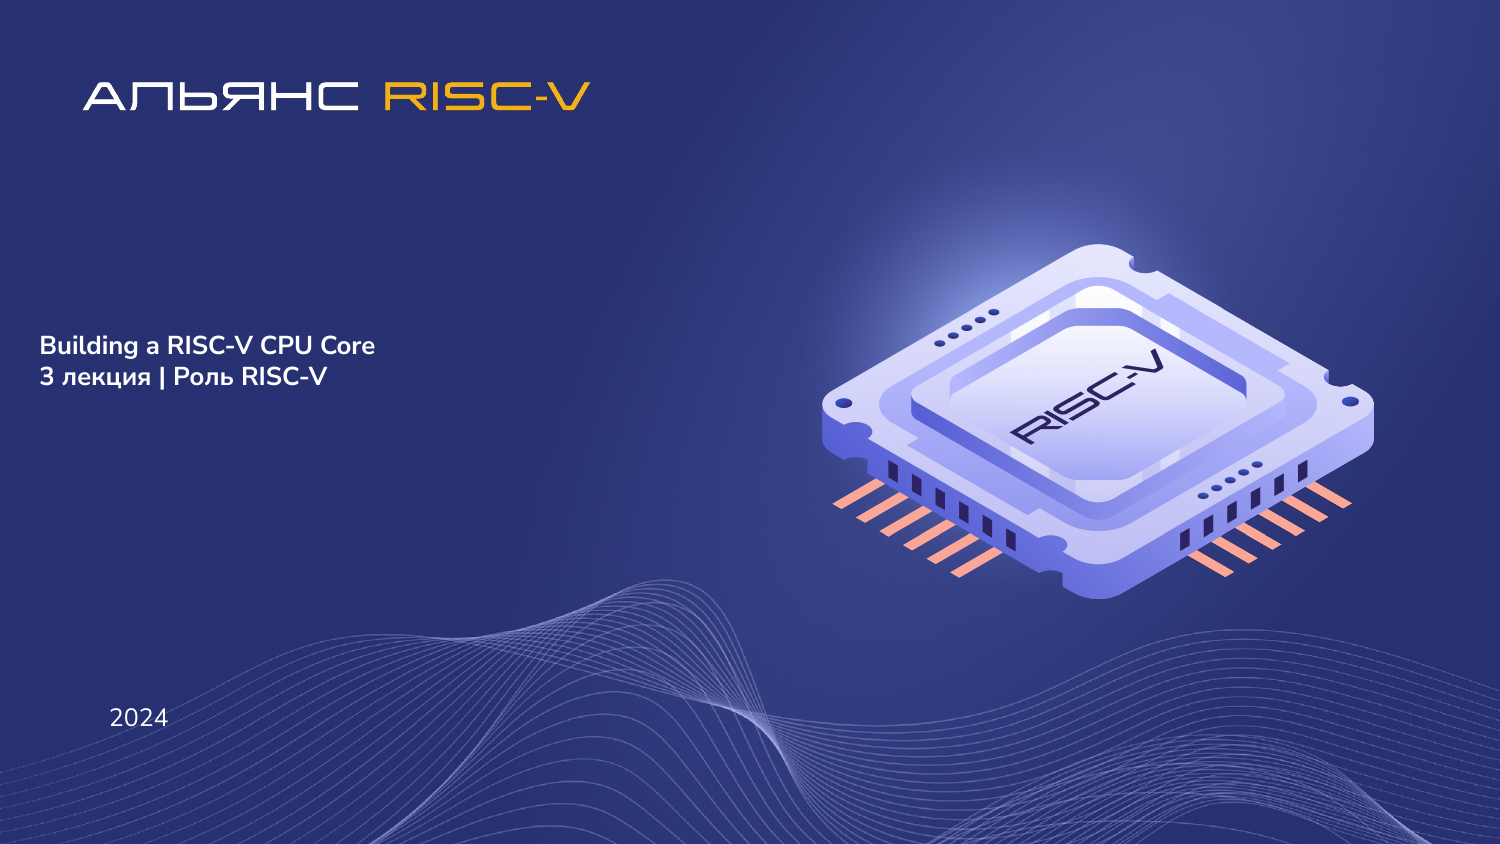

# Building a RISC-V CPU Core 3 лекция | Роль RISC-V
2024